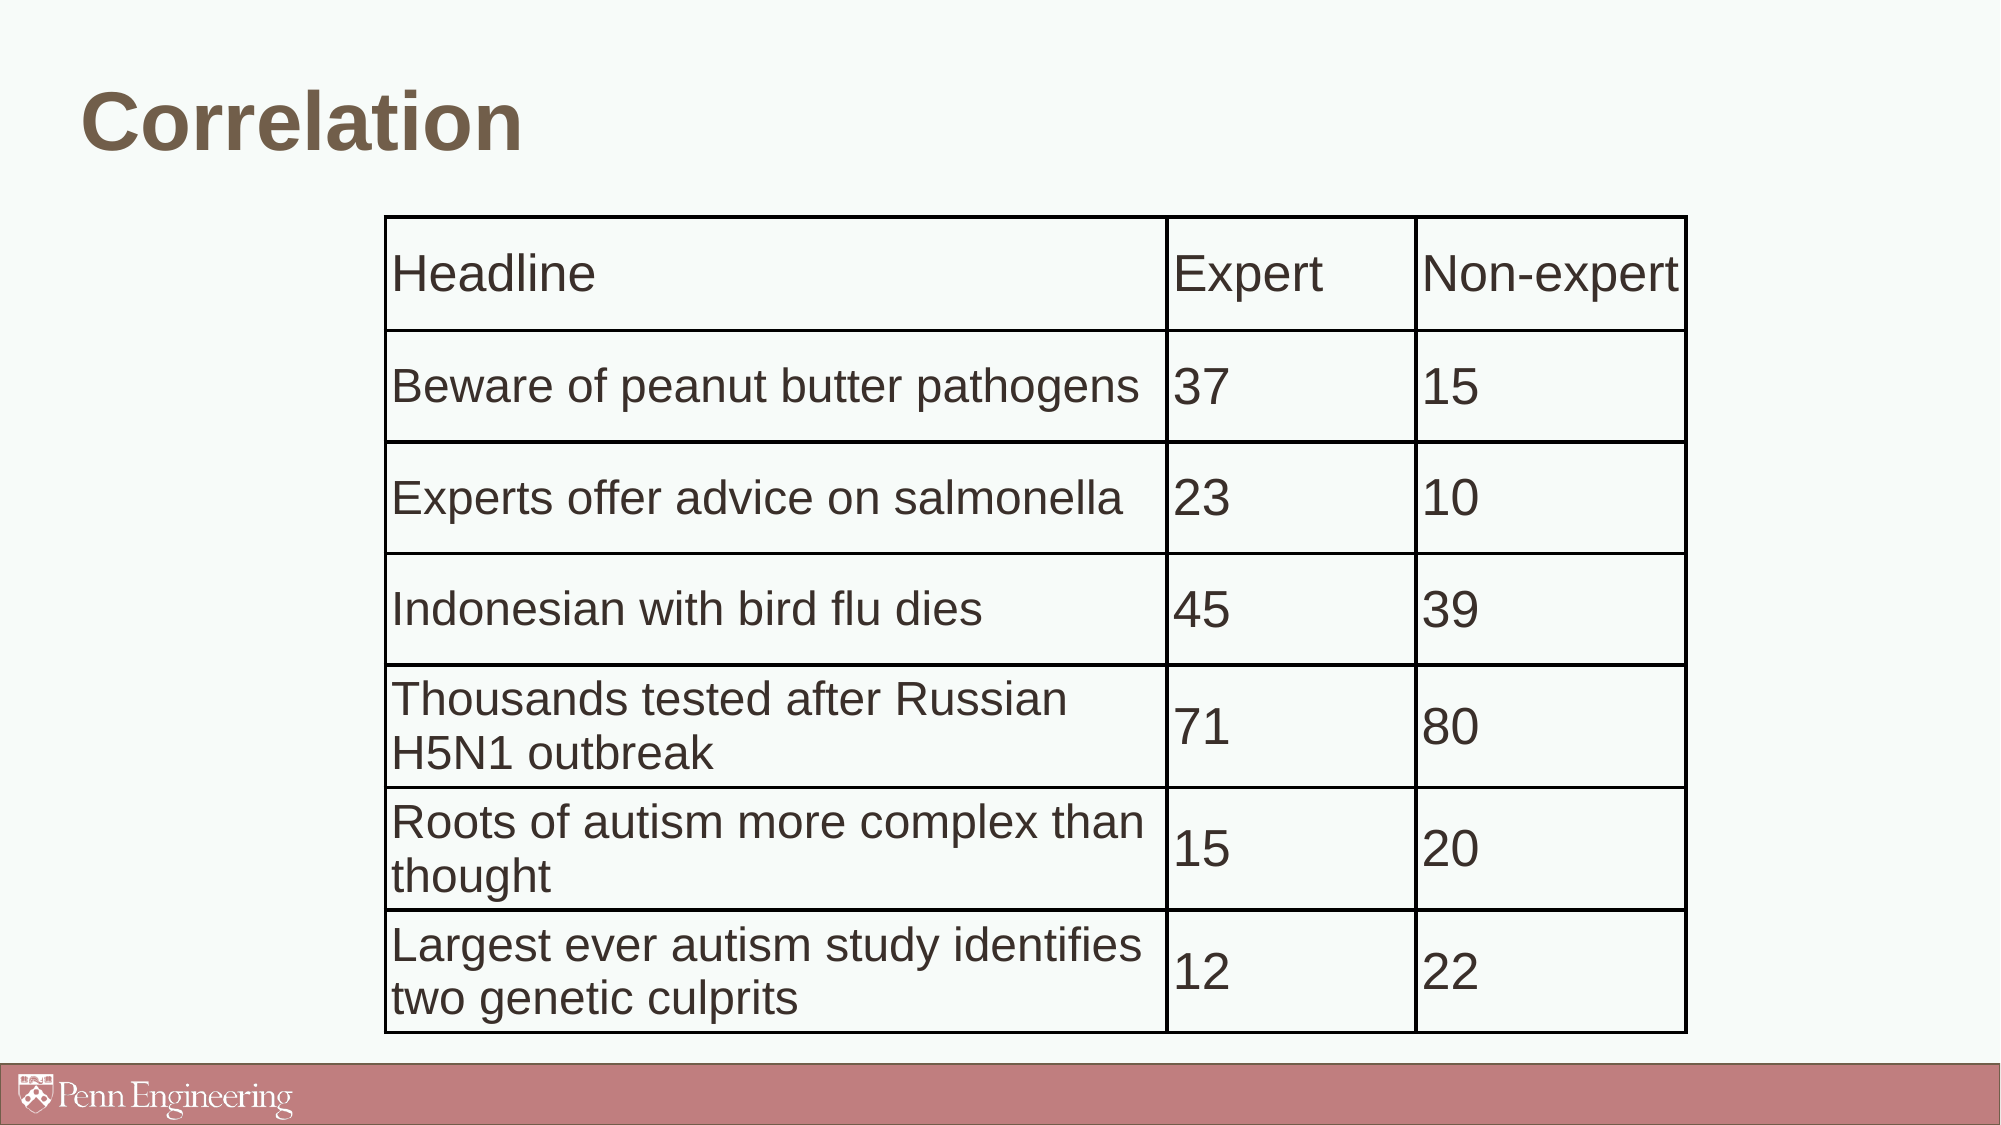

# Correlation
| Headline | Expert | Non-expert |
| --- | --- | --- |
| Beware of peanut butter pathogens | 37 | 15 |
| Experts offer advice on salmonella | 23 | 10 |
| Indonesian with bird flu dies | 45 | 39 |
| Thousands tested after Russian H5N1 outbreak | 71 | 80 |
| Roots of autism more complex than thought | 15 | 20 |
| Largest ever autism study identifies two genetic culprits | 12 | 22 |